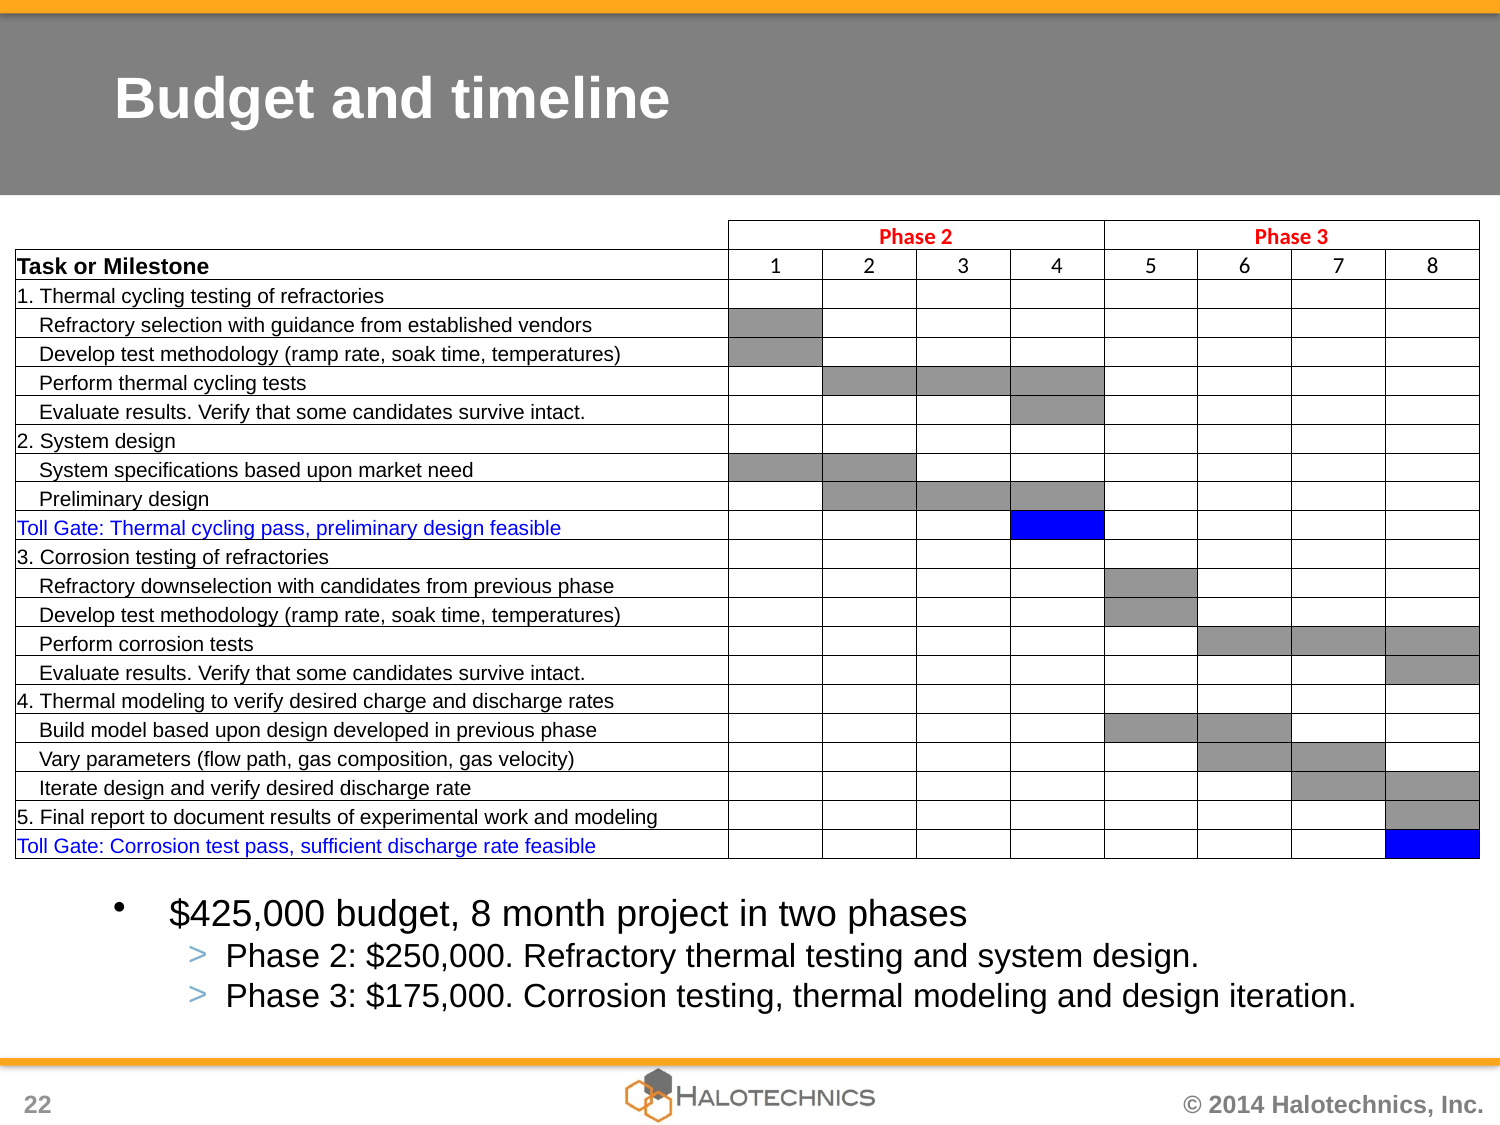

# Budget and timeline
|  | Phase 2 |  |  |  | Phase 3 |  |  |  |
| --- | --- | --- | --- | --- | --- | --- | --- | --- |
| Task or Milestone | 1 | 2 | 3 | 4 | 5 | 6 | 7 | 8 |
| 1. Thermal cycling testing of refractories |  |  |  |  |  |  |  |  |
| Refractory selection with guidance from established vendors |  |  |  |  |  |  |  |  |
| Develop test methodology (ramp rate, soak time, temperatures) |  |  |  |  |  |  |  |  |
| Perform thermal cycling tests |  |  |  |  |  |  |  |  |
| Evaluate results. Verify that some candidates survive intact. |  |  |  |  |  |  |  |  |
| 2. System design |  |  |  |  |  |  |  |  |
| System specifications based upon market need |  |  |  |  |  |  |  |  |
| Preliminary design |  |  |  |  |  |  |  |  |
| Toll Gate: Thermal cycling pass, preliminary design feasible |  |  |  |  |  |  |  |  |
| 3. Corrosion testing of refractories |  |  |  |  |  |  |  |  |
| Refractory downselection with candidates from previous phase |  |  |  |  |  |  |  |  |
| Develop test methodology (ramp rate, soak time, temperatures) |  |  |  |  |  |  |  |  |
| Perform corrosion tests |  |  |  |  |  |  |  |  |
| Evaluate results. Verify that some candidates survive intact. |  |  |  |  |  |  |  |  |
| 4. Thermal modeling to verify desired charge and discharge rates |  |  |  |  |  |  |  |  |
| Build model based upon design developed in previous phase |  |  |  |  |  |  |  |  |
| Vary parameters (flow path, gas composition, gas velocity) |  |  |  |  |  |  |  |  |
| Iterate design and verify desired discharge rate |  |  |  |  |  |  |  |  |
| 5. Final report to document results of experimental work and modeling |  |  |  |  |  |  |  |  |
| Toll Gate: Corrosion test pass, sufficient discharge rate feasible |  |  |  |  |  |  |  |  |
$425,000 budget, 8 month project in two phases
Phase 2: $250,000. Refractory thermal testing and system design.
Phase 3: $175,000. Corrosion testing, thermal modeling and design iteration.